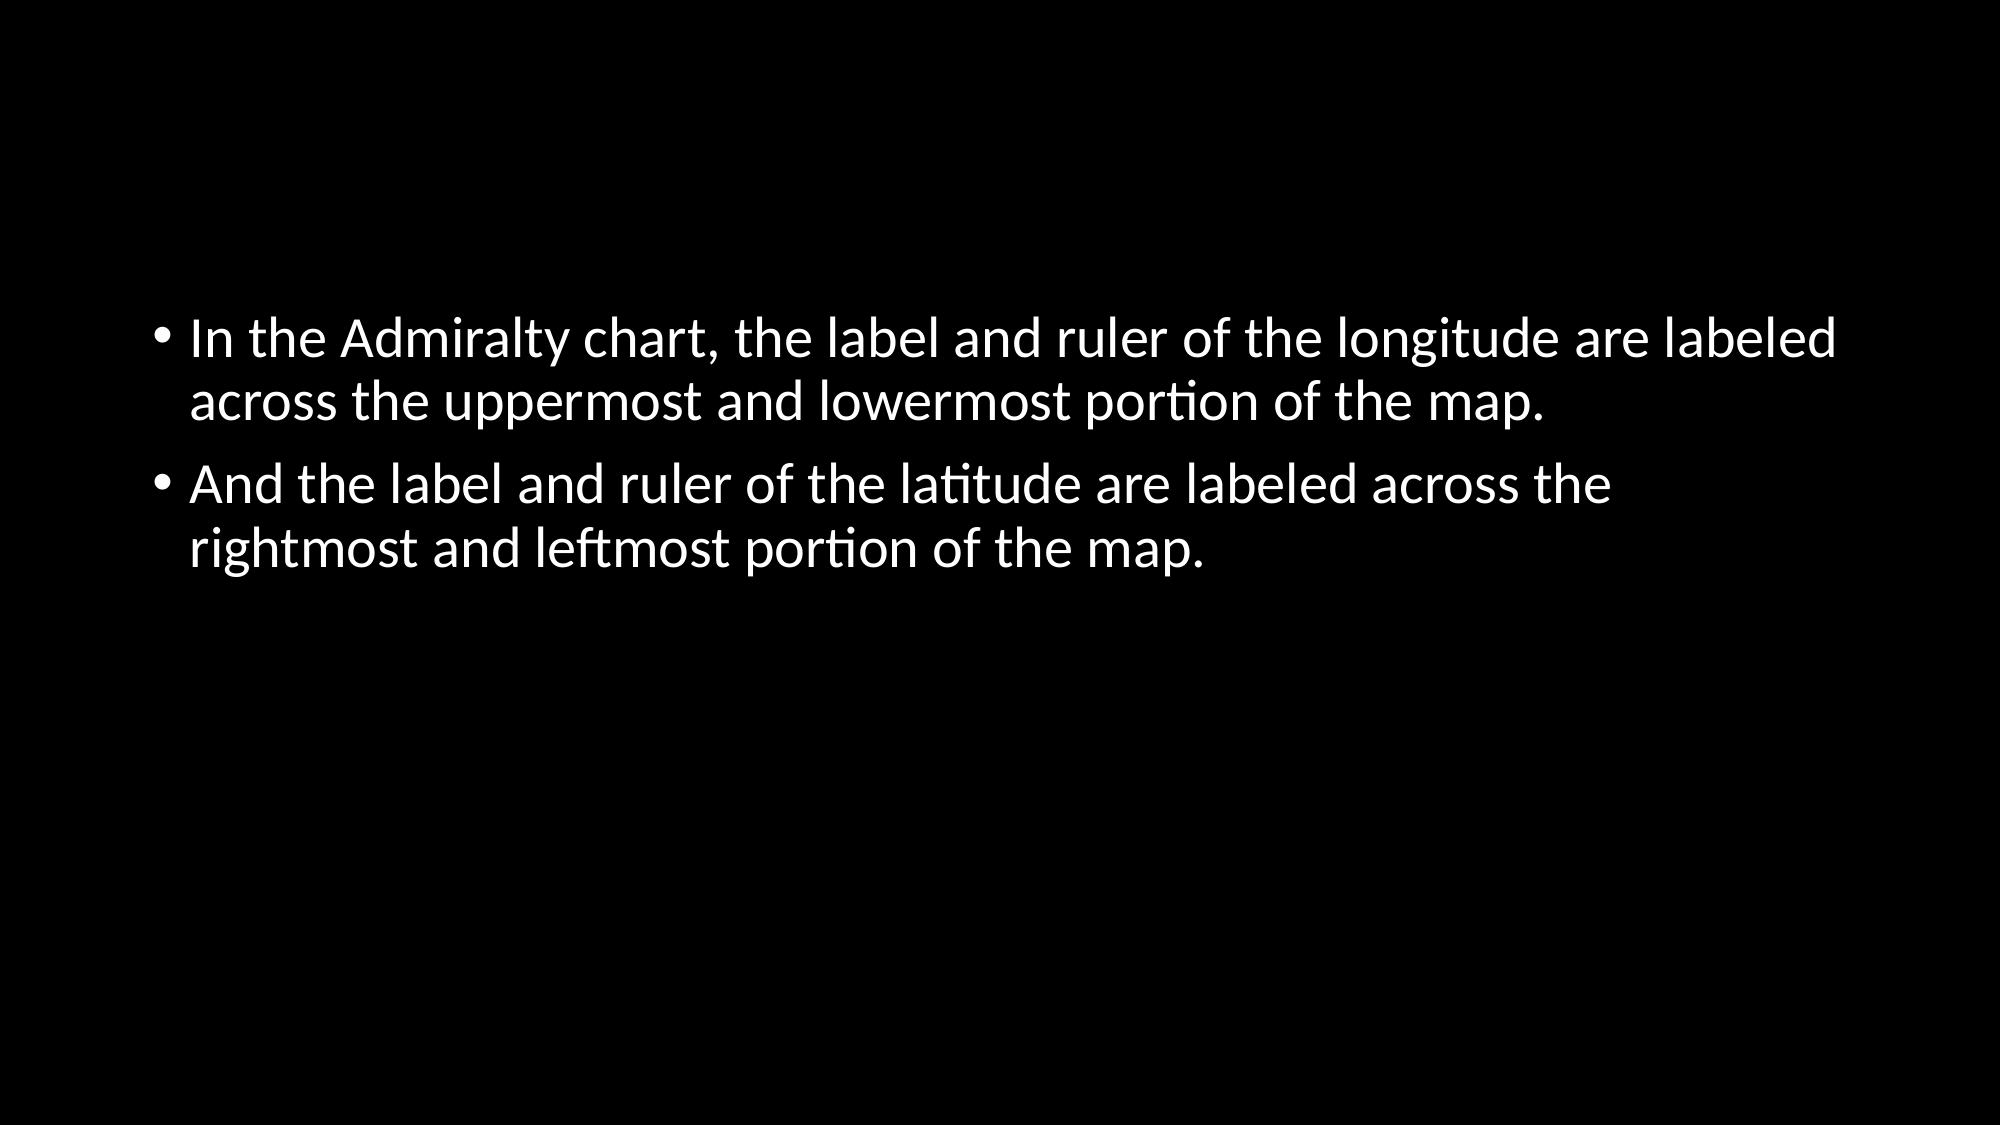

In the Admiralty chart, the label and ruler of the longitude are labeled across the uppermost and lowermost portion of the map.
And the label and ruler of the latitude are labeled across the rightmost and leftmost portion of the map.